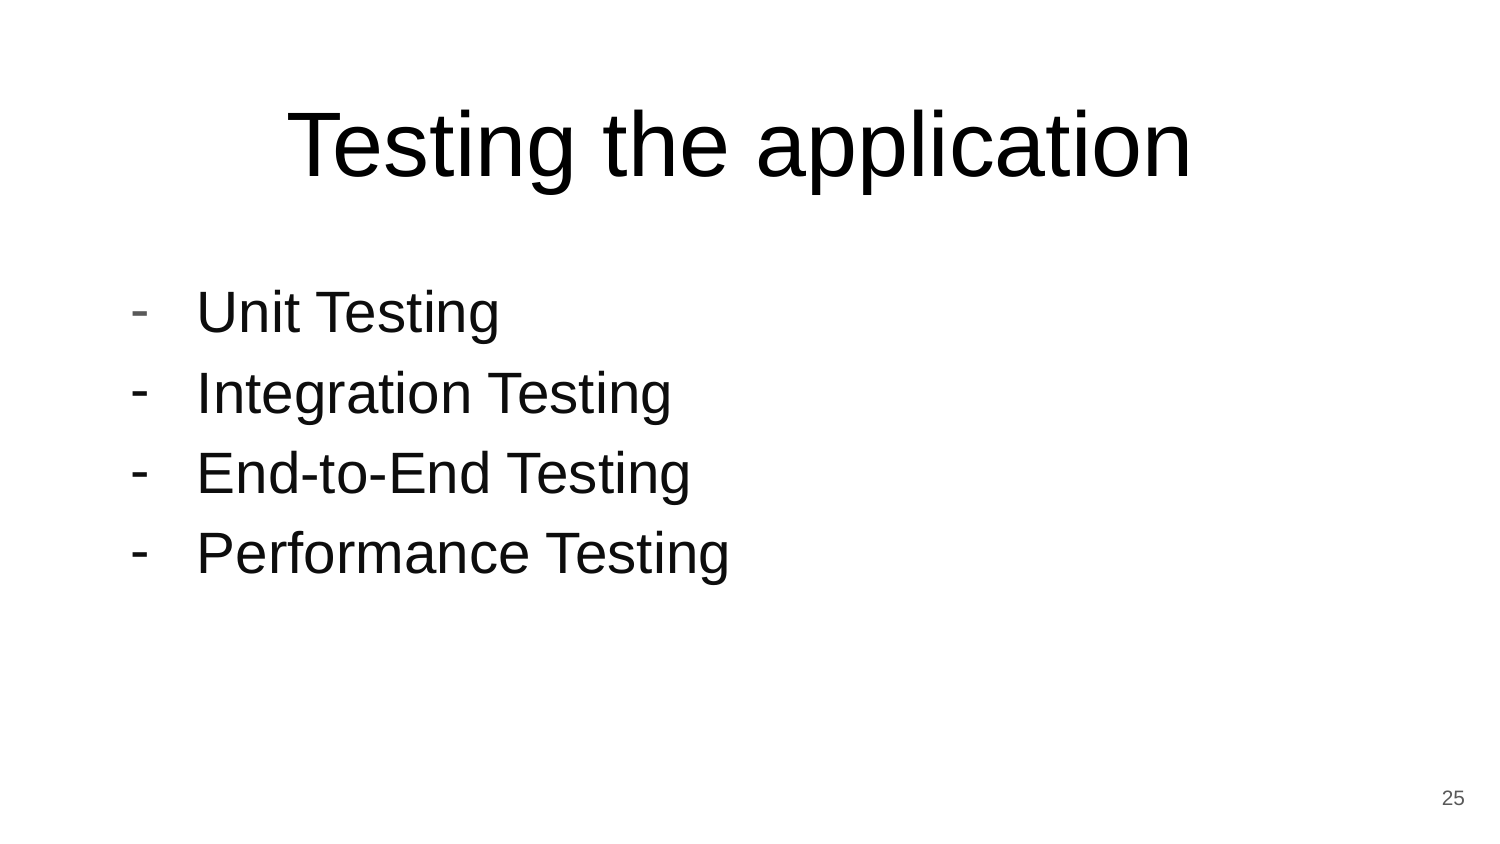

# Testing the application
Unit Testing
Integration Testing
End-to-End Testing
Performance Testing
25